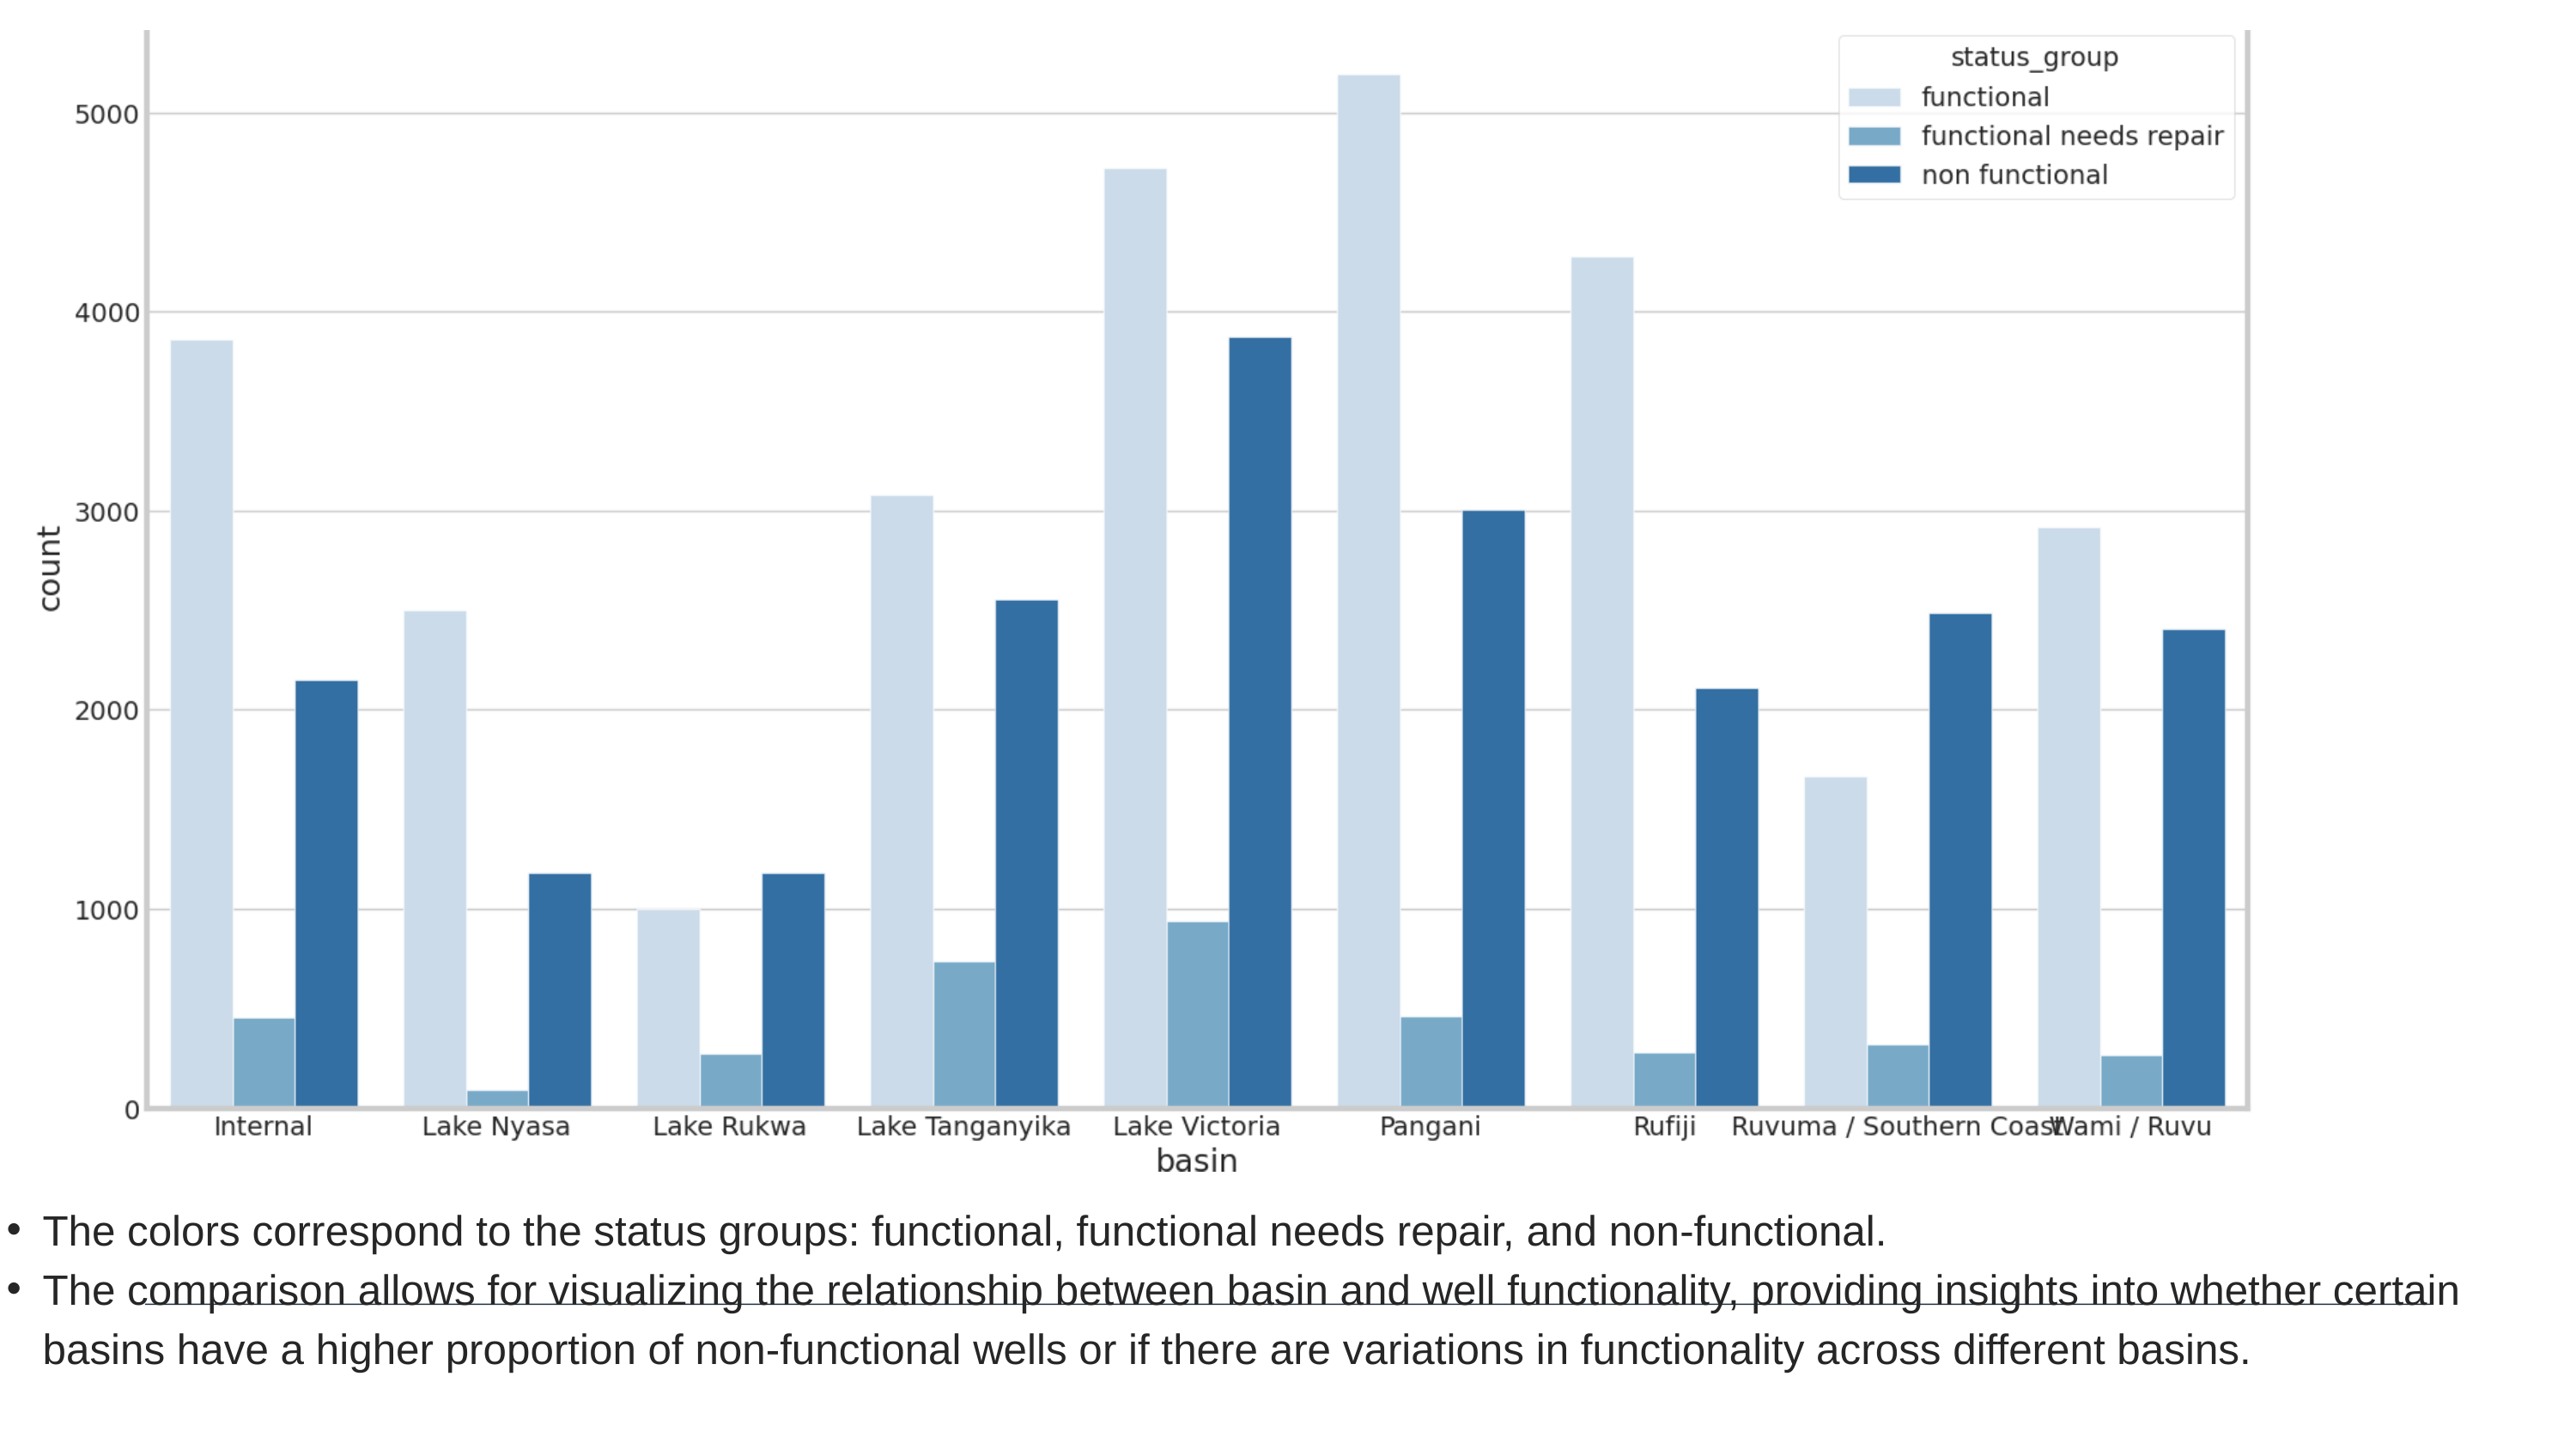

The colors correspond to the status groups: functional, functional needs repair, and non-functional.
The comparison allows for visualizing the relationship between basin and well functionality, providing insights into whether certain basins have a higher proportion of non-functional wells or if there are variations in functionality across different basins.